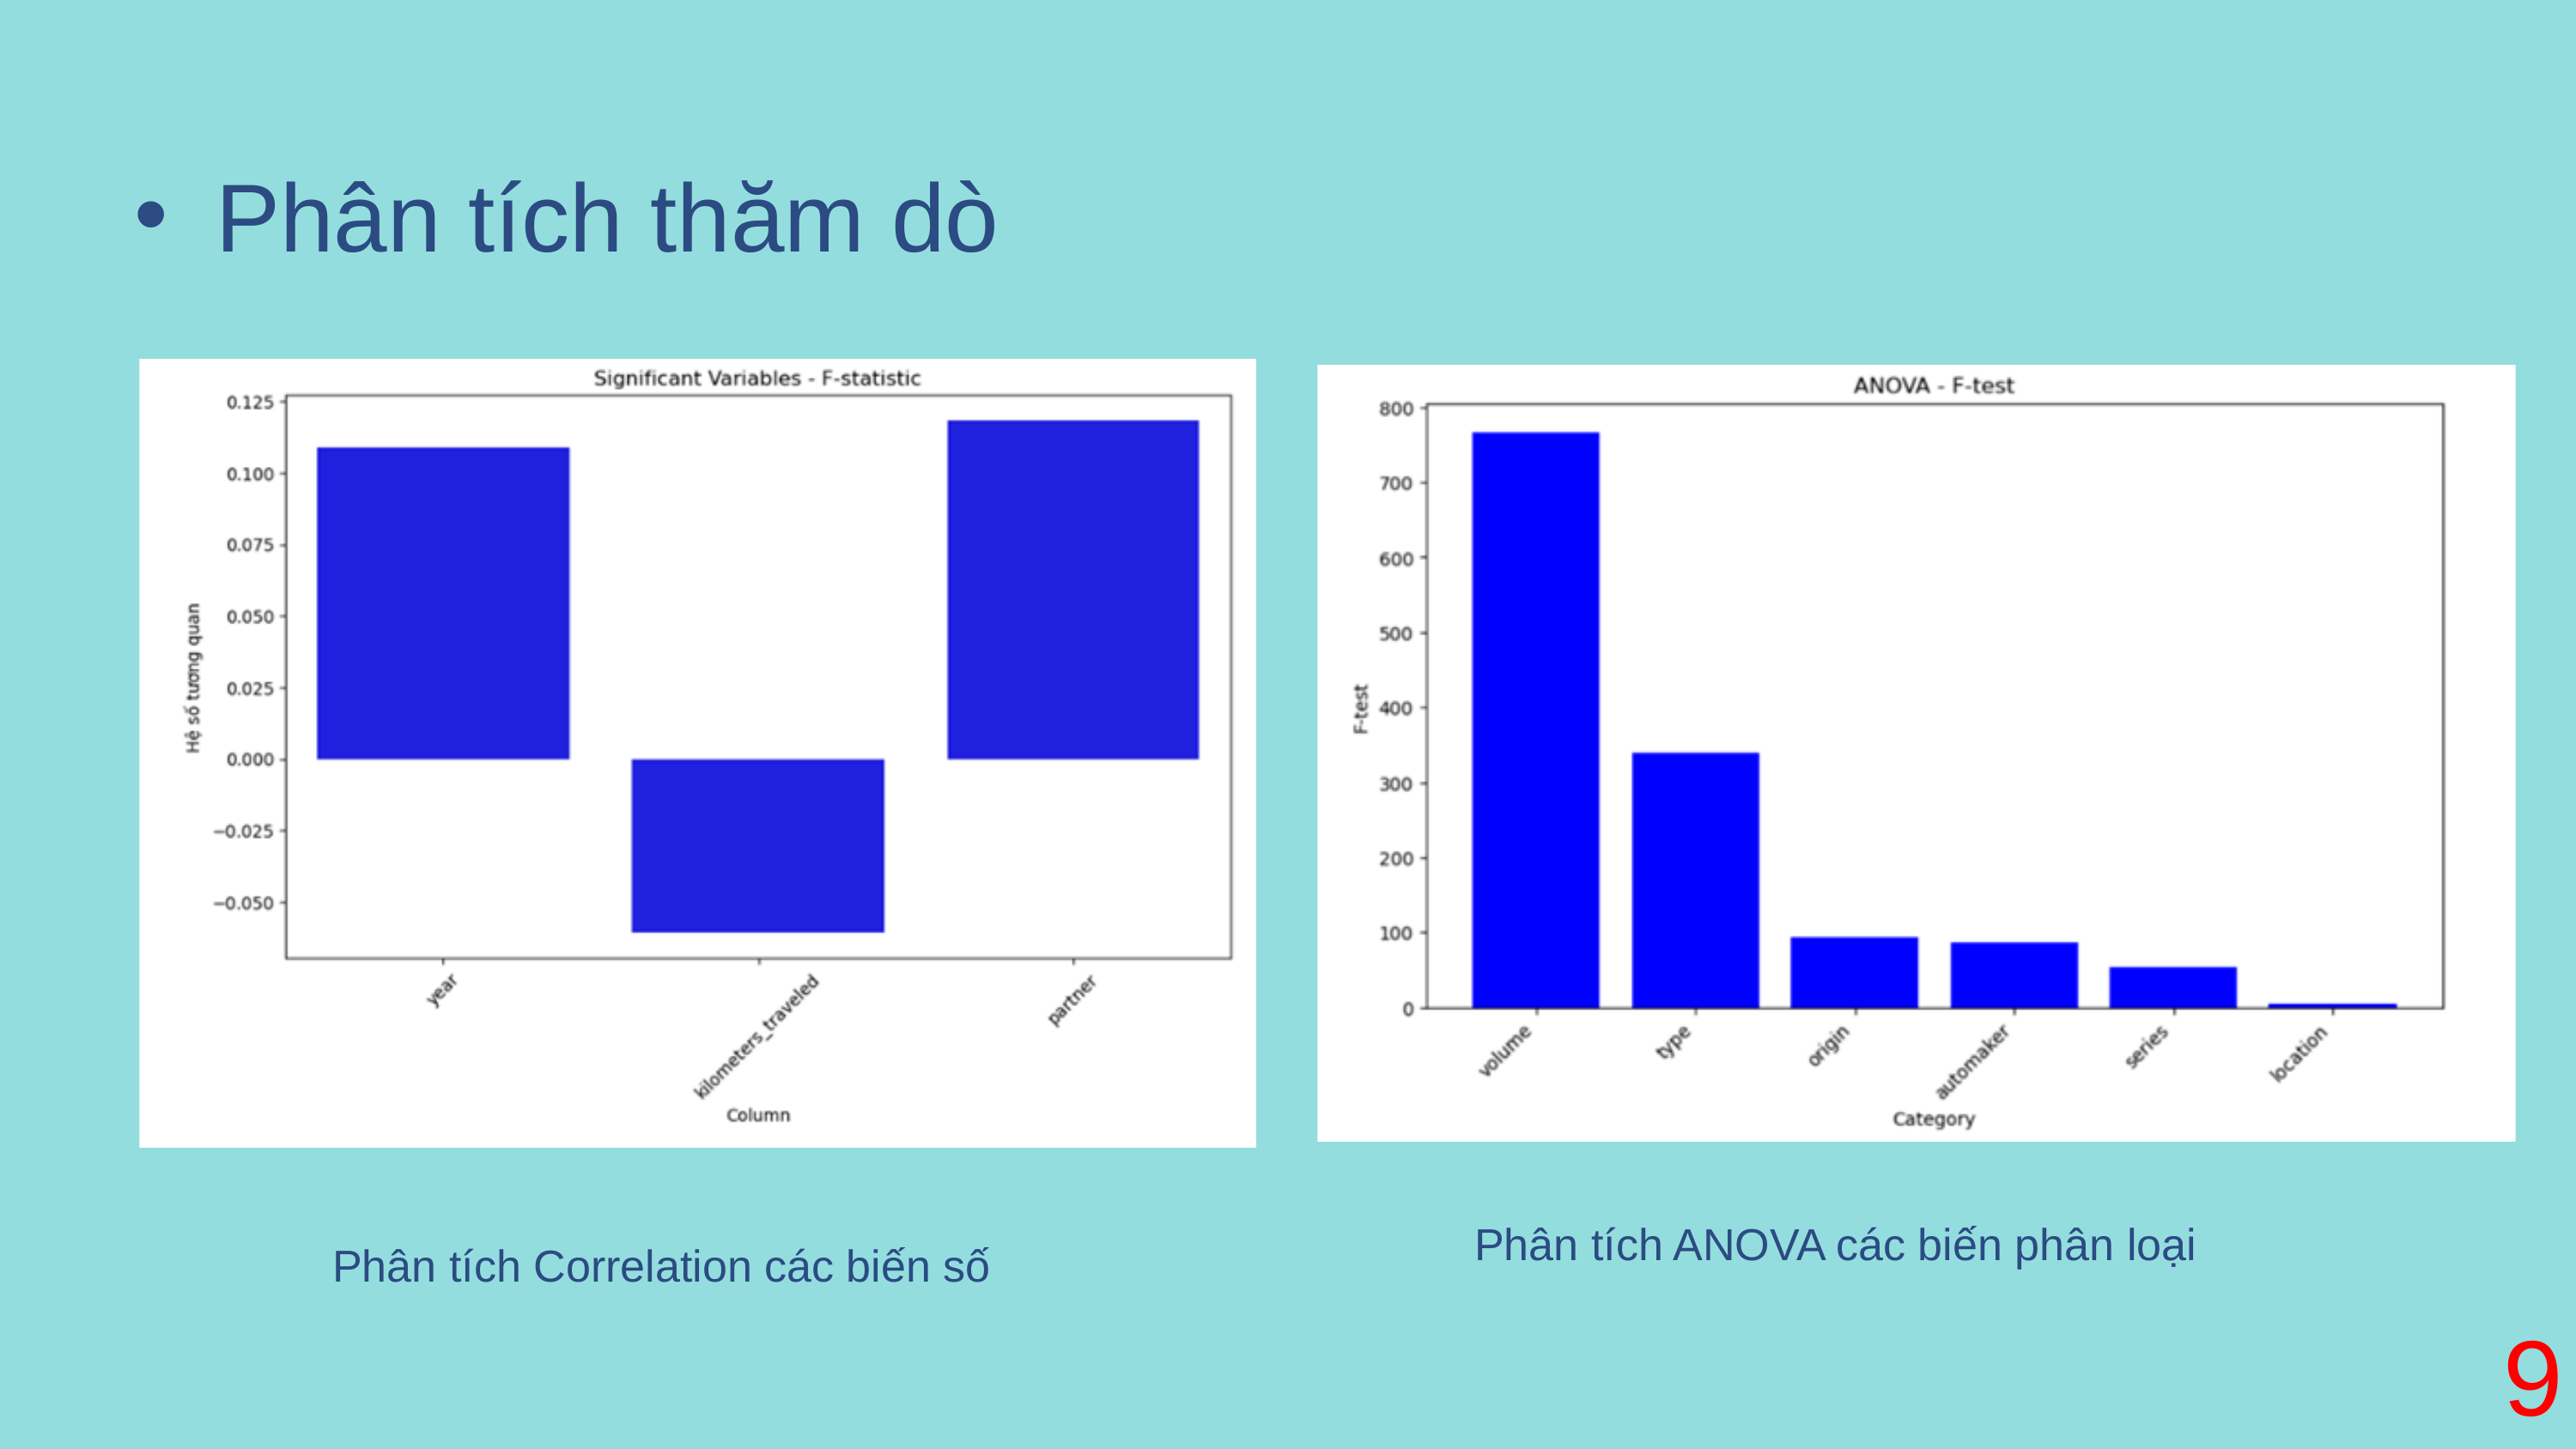

Phân tích thăm dò

Phân tích ANOVA các biến phân loại

Phân tích Correlation các biến số

9